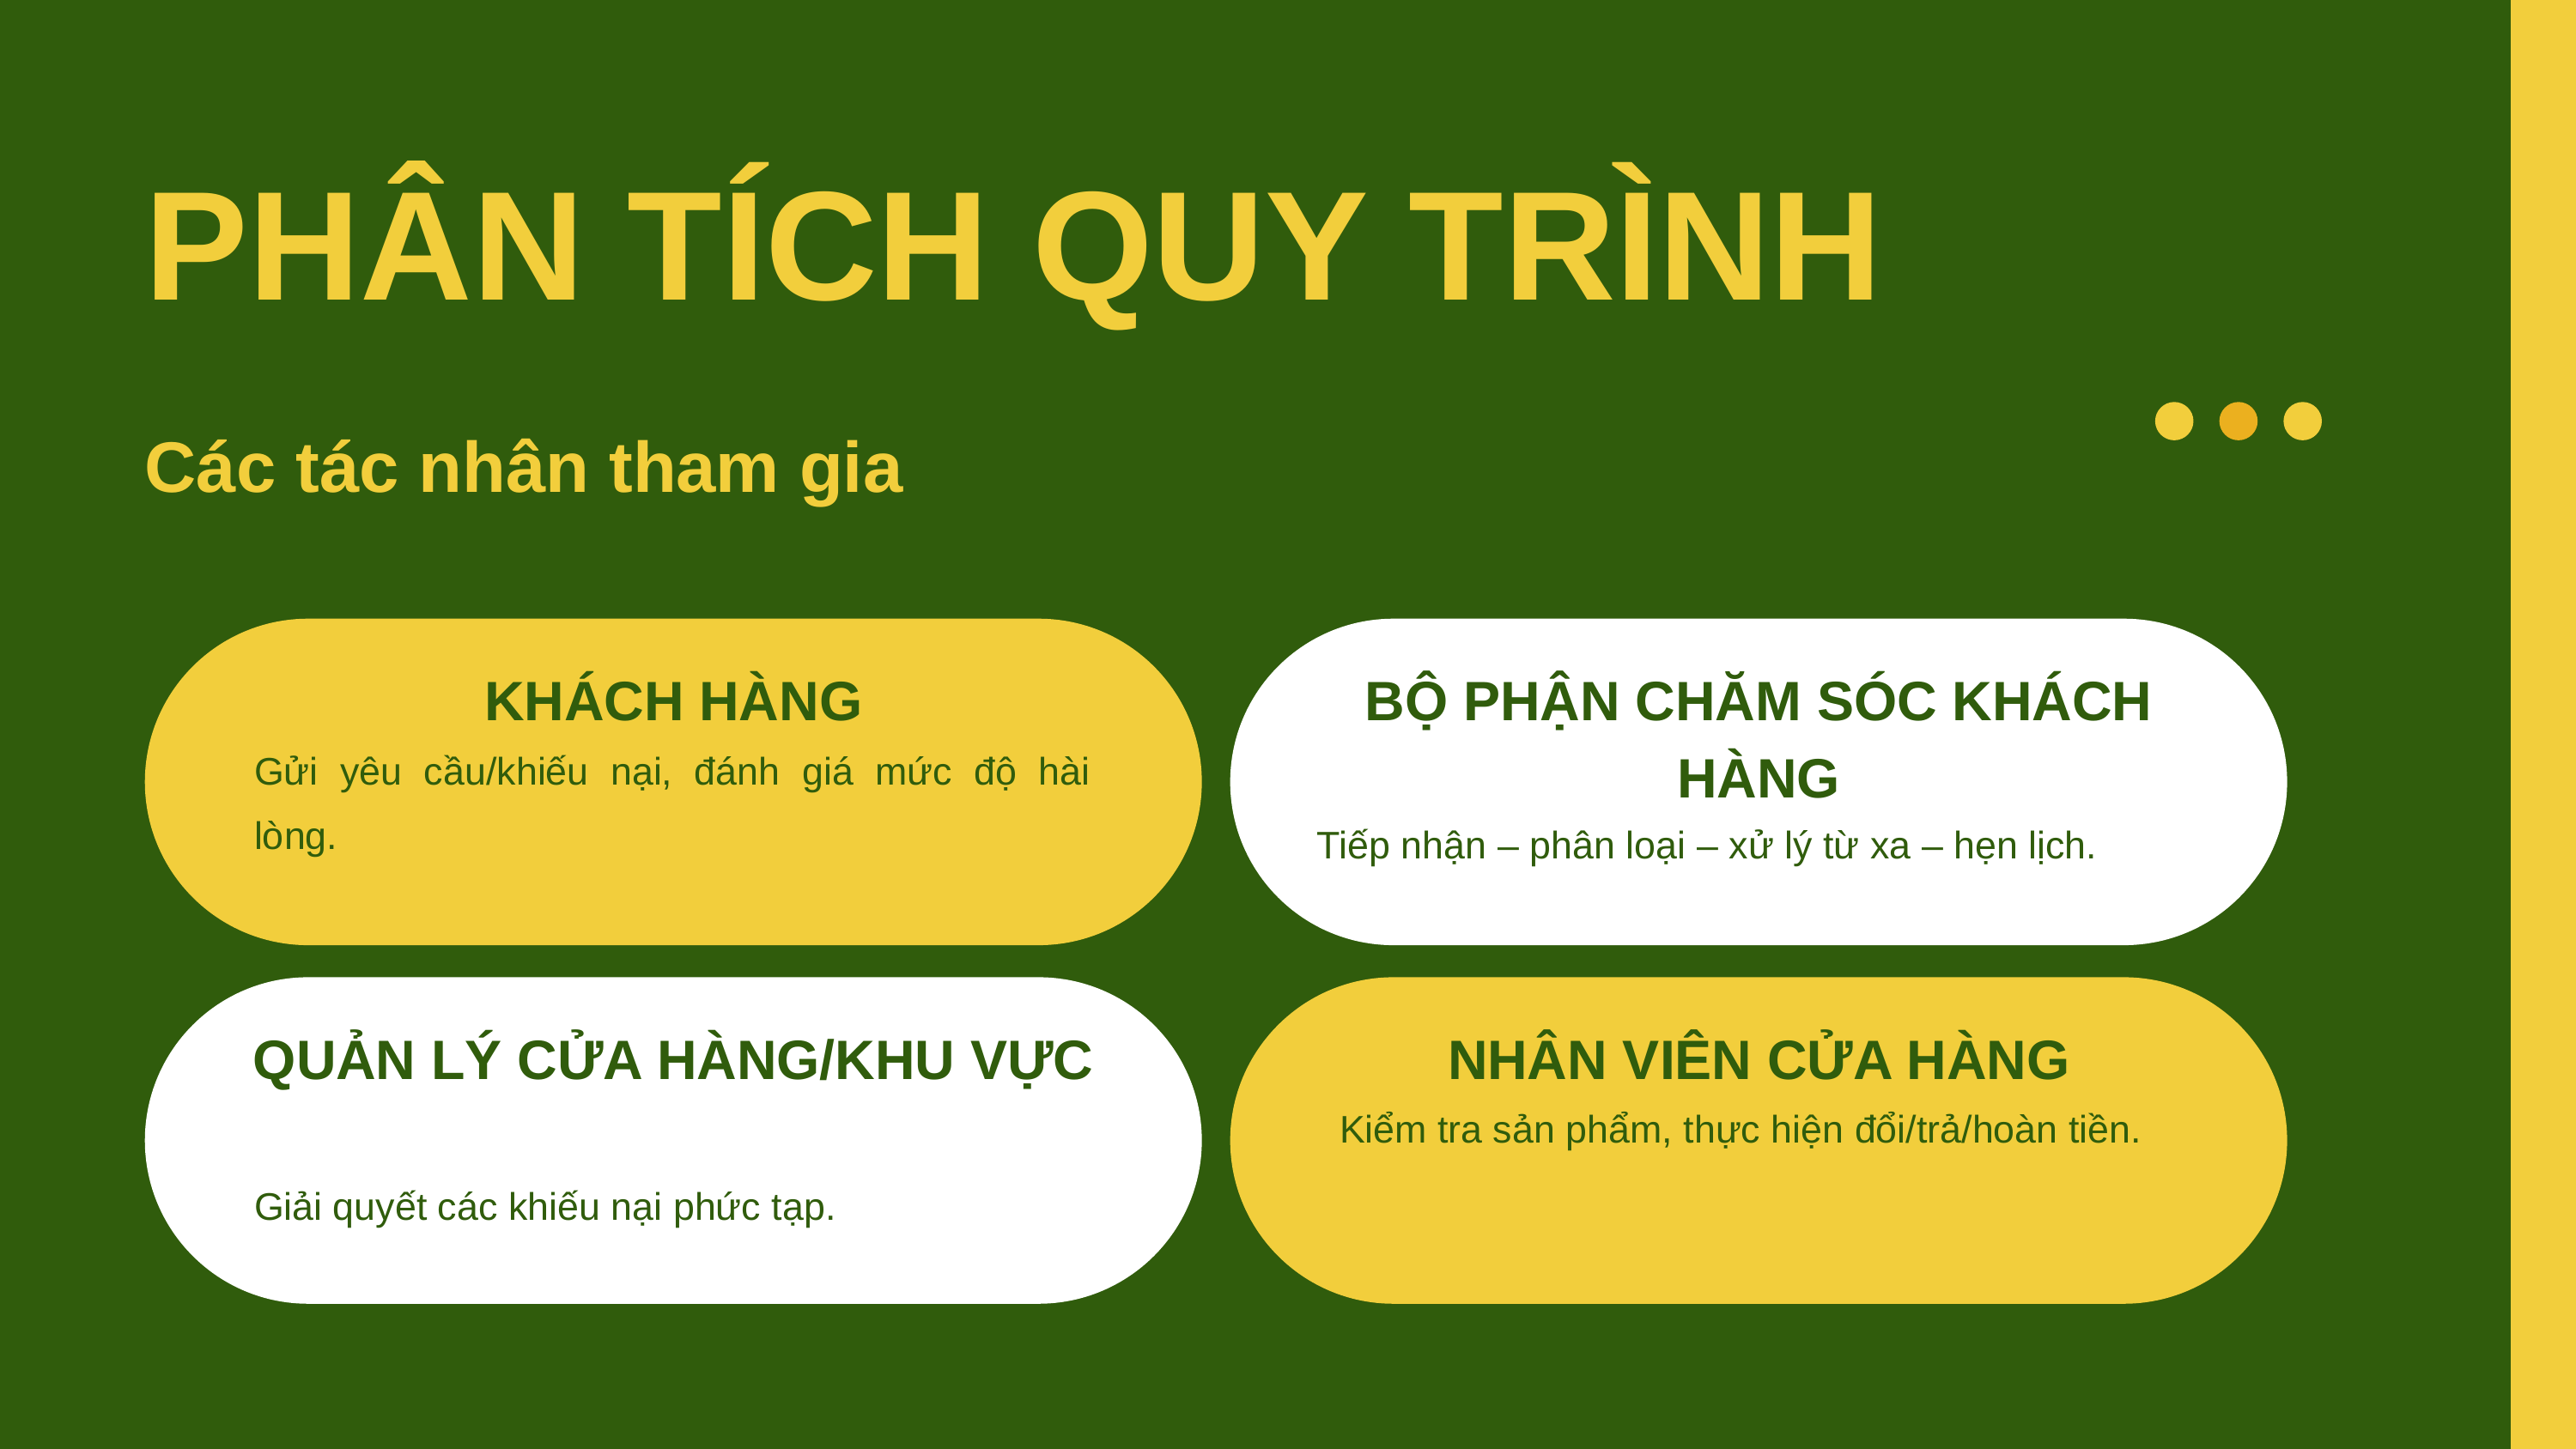

PHÂN TÍCH QUY TRÌNH
Các tác nhân tham gia

KHÁCH HÀNG
BỘ PHẬN CHĂM SÓC KHÁCH HÀNG
Gửi yêu cầu/khiếu nại, đánh giá mức độ hài lòng.
Tiếp nhận – phân loại – xử lý từ xa – hẹn lịch.

QUẢN LÝ CỬA HÀNG/KHU VỰC
NHÂN VIÊN CỬA HÀNG
Kiểm tra sản phẩm, thực hiện đổi/trả/hoàn tiền.
Giải quyết các khiếu nại phức tạp.